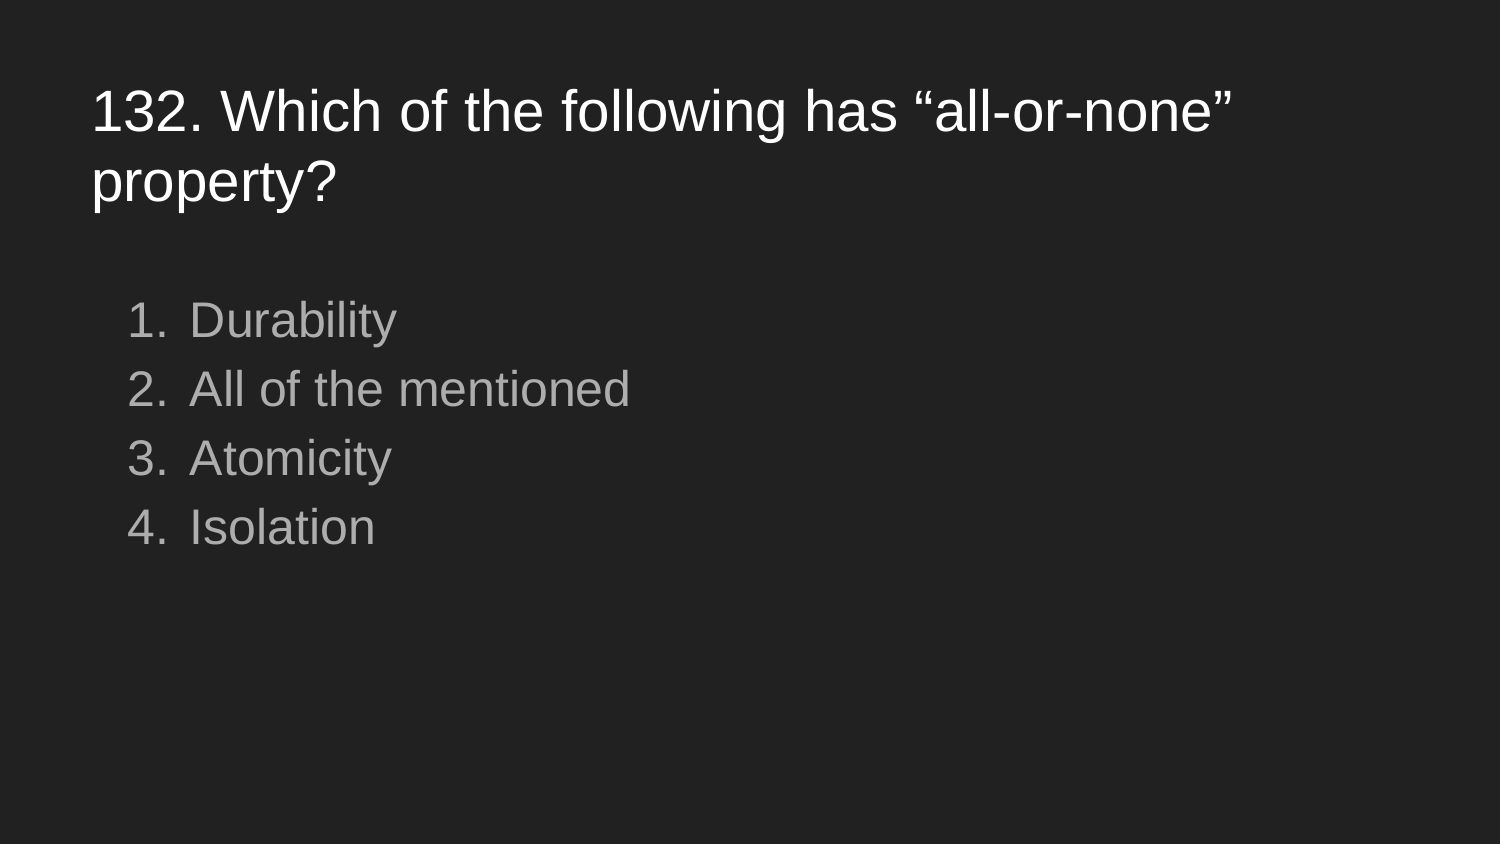

# 132. Which of the following has “all-or-none” property?

Durability
All of the mentioned
Atomicity
Isolation